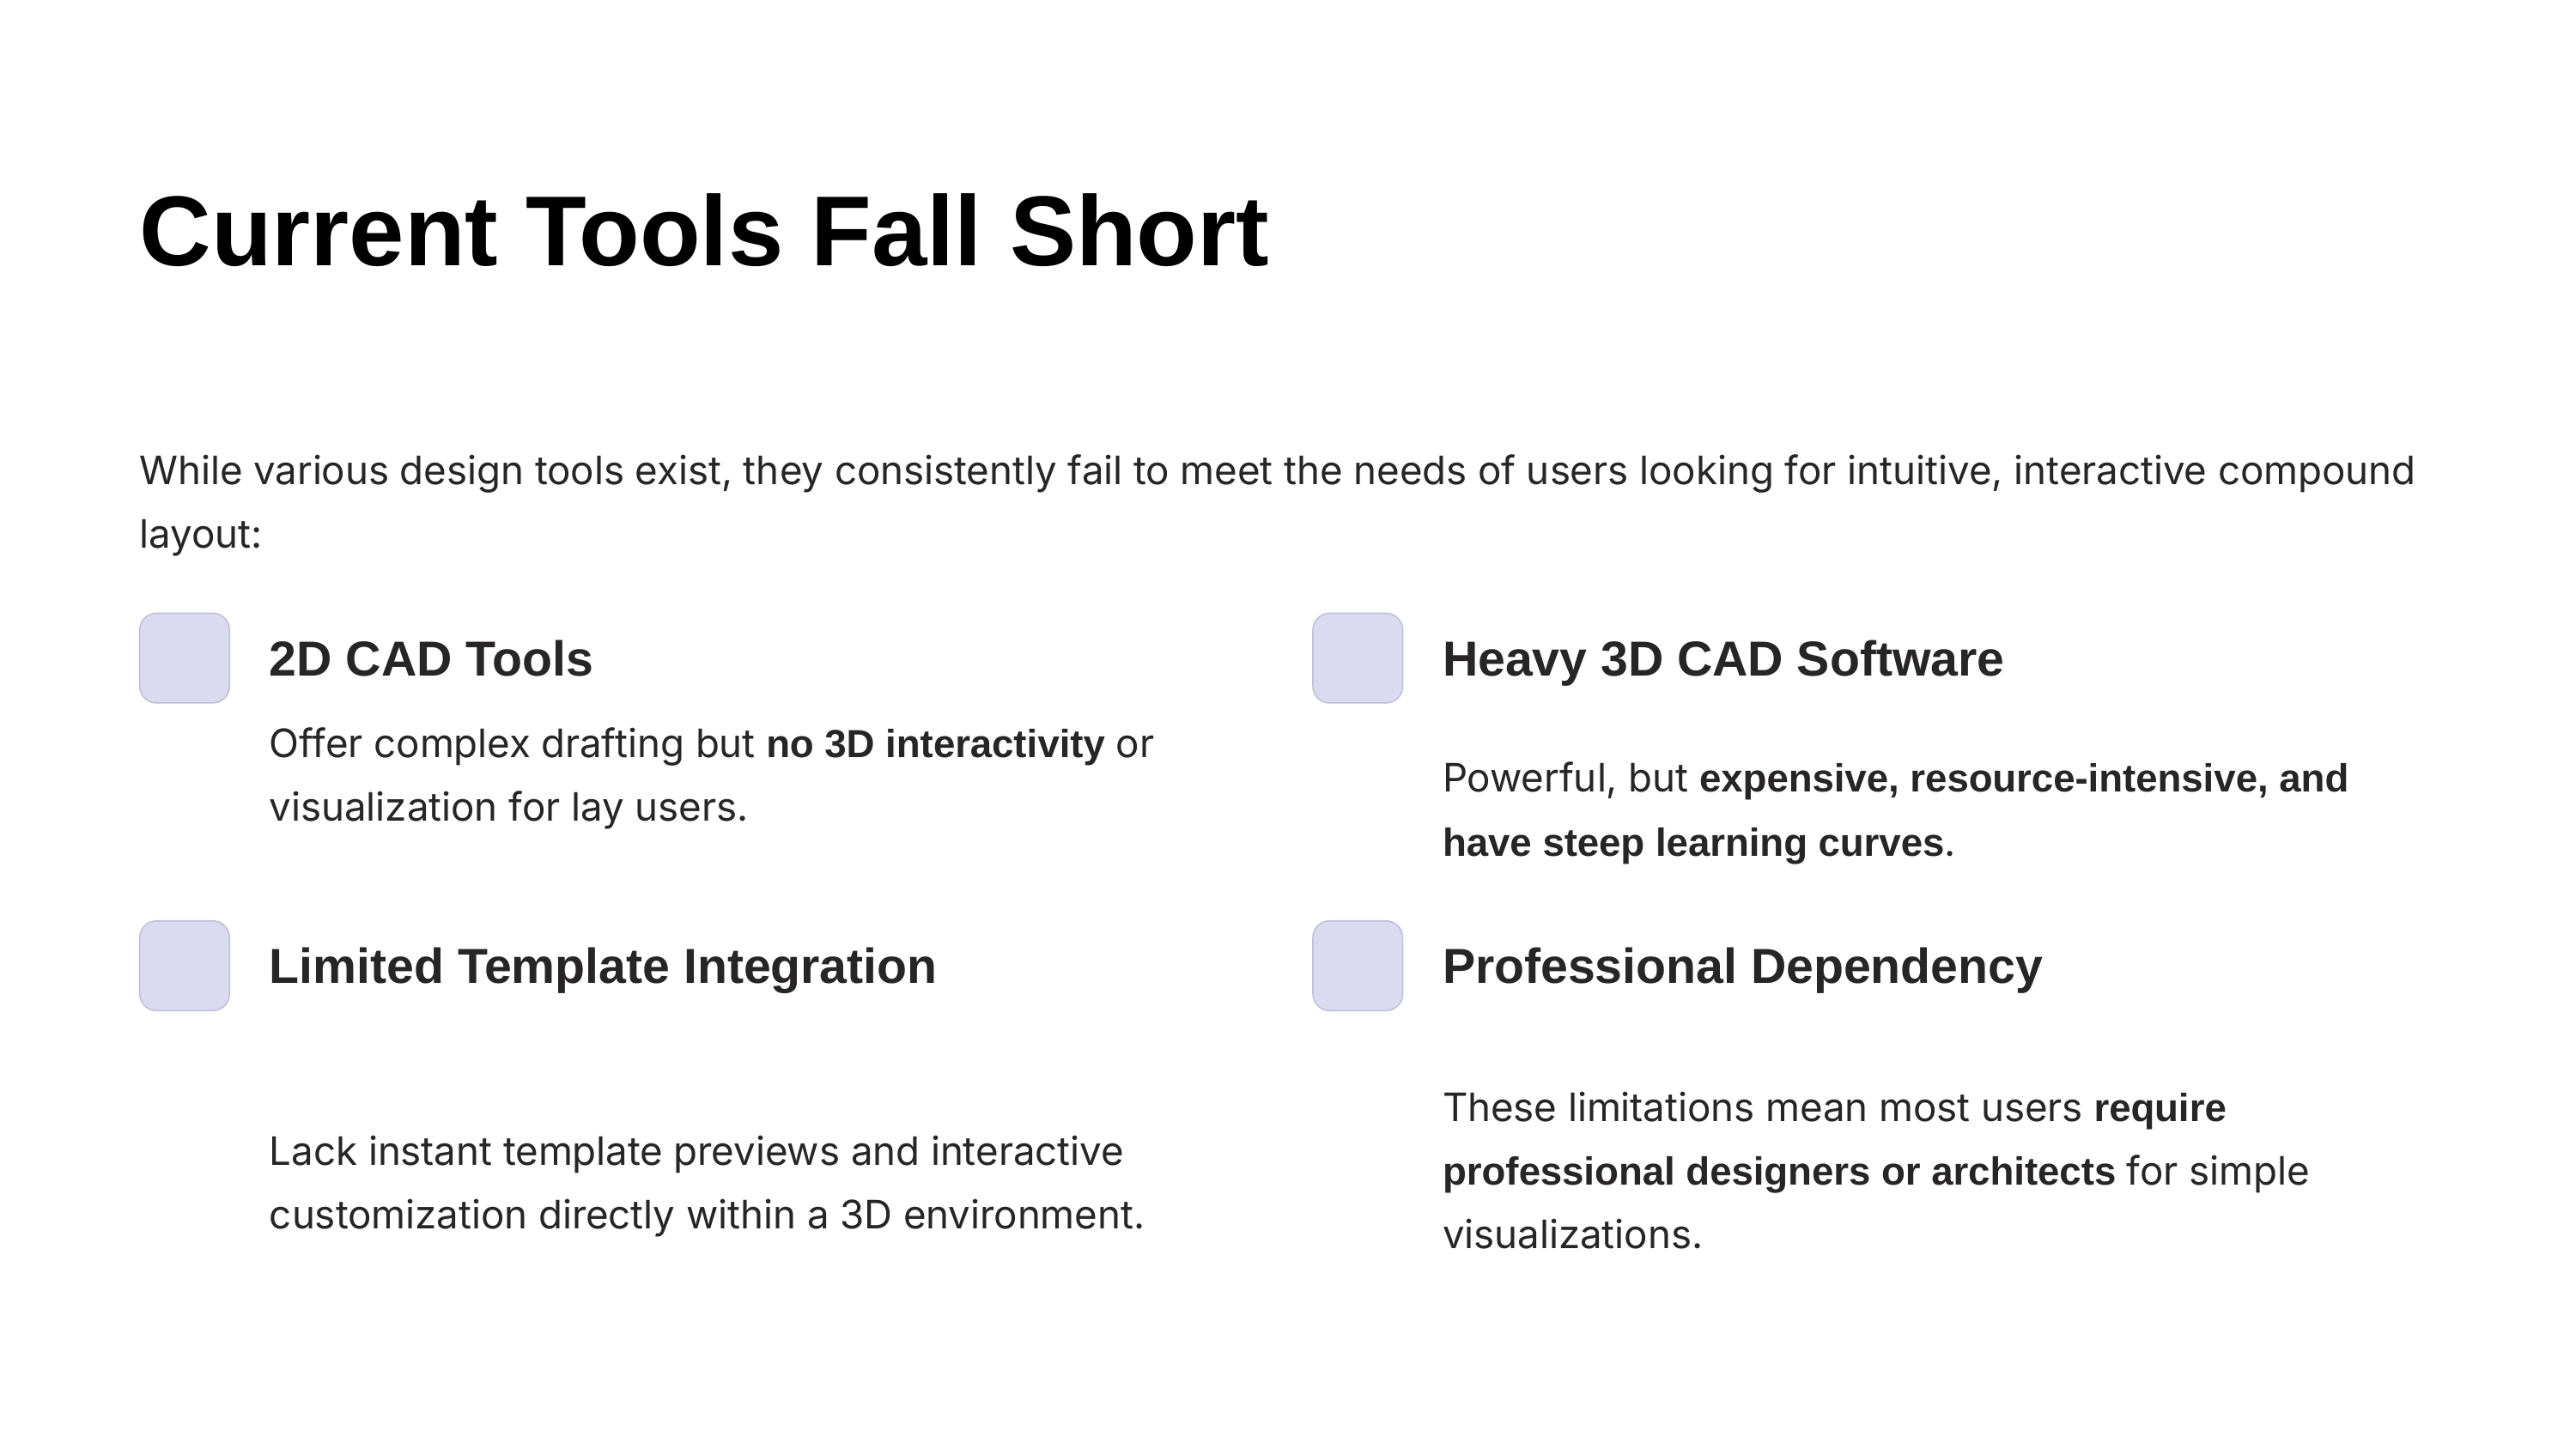

Current Tools Fall Short
While various design tools exist, they consistently fail to meet the needs of users looking for intuitive, interactive compound layout:

2D CAD Tools
Heavy 3D CAD Software
Offer complex drafting but no 3D interactivity or visualization for lay users.
Powerful, but expensive, resource-intensive, and have steep learning curves.

Limited Template Integration
Professional Dependency
These limitations mean most users require professional designers or architects for simple visualizations.
Lack instant template previews and interactive customization directly within a 3D environment.